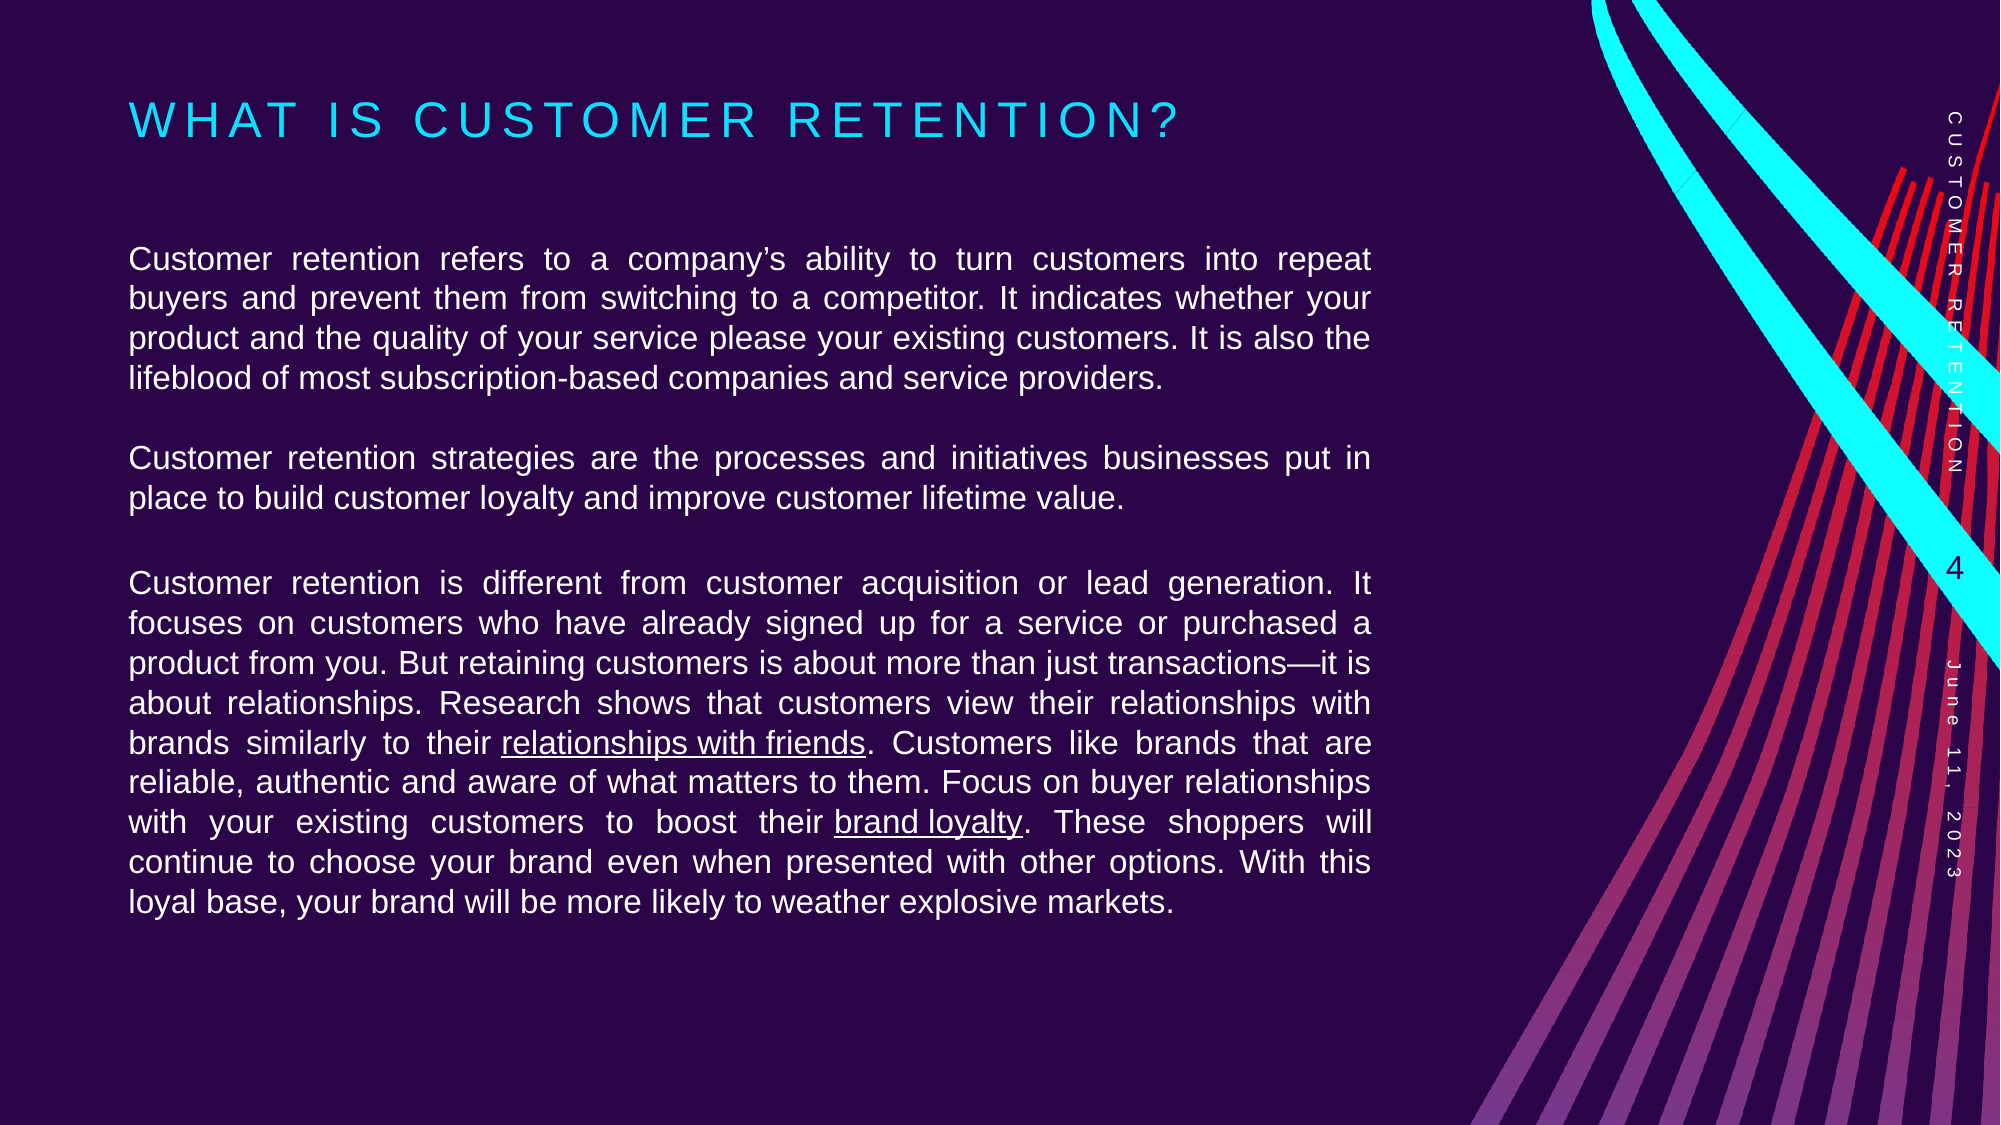

# What is customer retention?
Customer retention refers to a company’s ability to turn customers into repeat buyers and prevent them from switching to a competitor. It indicates whether your product and the quality of your service please your existing customers. It is also the lifeblood of most subscription-based companies and service providers.

Customer retention strategies are the processes and initiatives businesses put in place to build customer loyalty and improve customer lifetime value.

Customer retention is different from customer acquisition or lead generation. It focuses on customers who have already signed up for a service or purchased a product from you. But retaining customers is about more than just transactions—it is about relationships. Research shows that customers view their relationships with brands similarly to their relationships with friends. Customers like brands that are reliable, authentic and aware of what matters to them. Focus on buyer relationships with your existing customers to boost their brand loyalty. These shoppers will continue to choose your brand even when presented with other options. With this loyal base, your brand will be more likely to weather explosive markets.
Customer retention
4
June 11, 2023